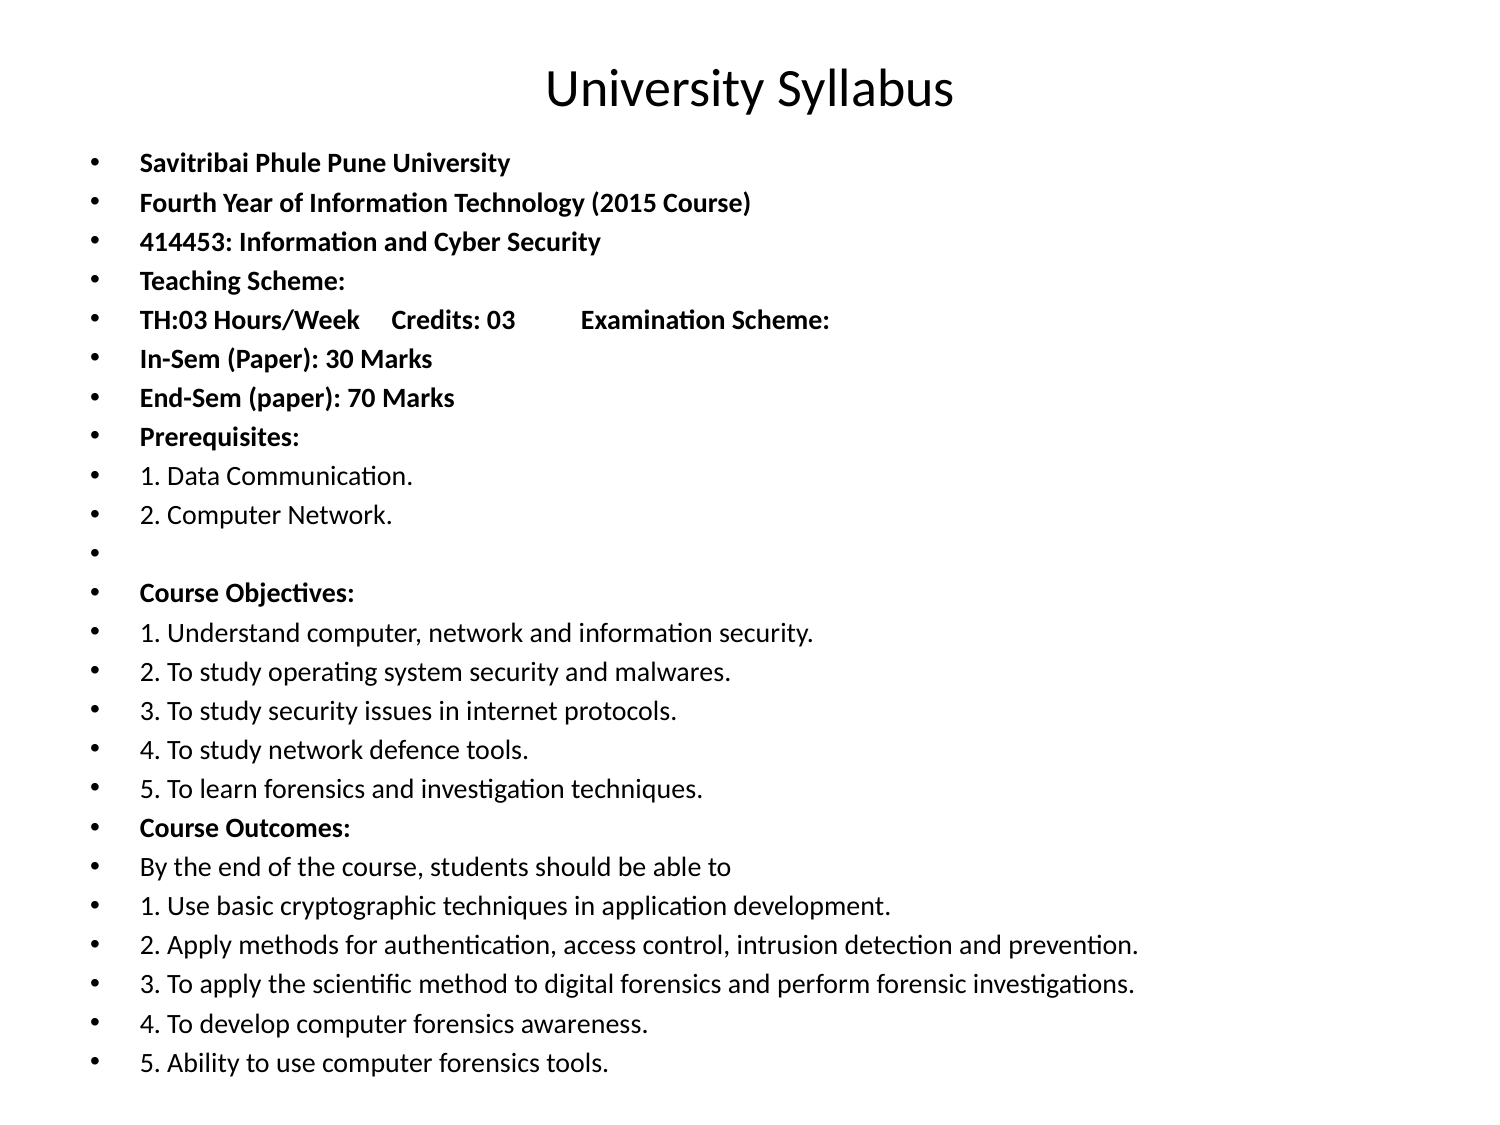

# University Syllabus
Savitribai Phule Pune University
Fourth Year of Information Technology (2015 Course)
414453: Information and Cyber Security
Teaching Scheme:
TH:03 Hours/Week 	Credits: 03 	Examination Scheme:
In-Sem (Paper): 30 Marks
End-Sem (paper): 70 Marks
Prerequisites:
1. Data Communication.
2. Computer Network.

Course Objectives:
1. Understand computer, network and information security.
2. To study operating system security and malwares.
3. To study security issues in internet protocols.
4. To study network defence tools.
5. To learn forensics and investigation techniques.
Course Outcomes:
By the end of the course, students should be able to
1. Use basic cryptographic techniques in application development.
2. Apply methods for authentication, access control, intrusion detection and prevention.
3. To apply the scientific method to digital forensics and perform forensic investigations.
4. To develop computer forensics awareness.
5. Ability to use computer forensics tools.